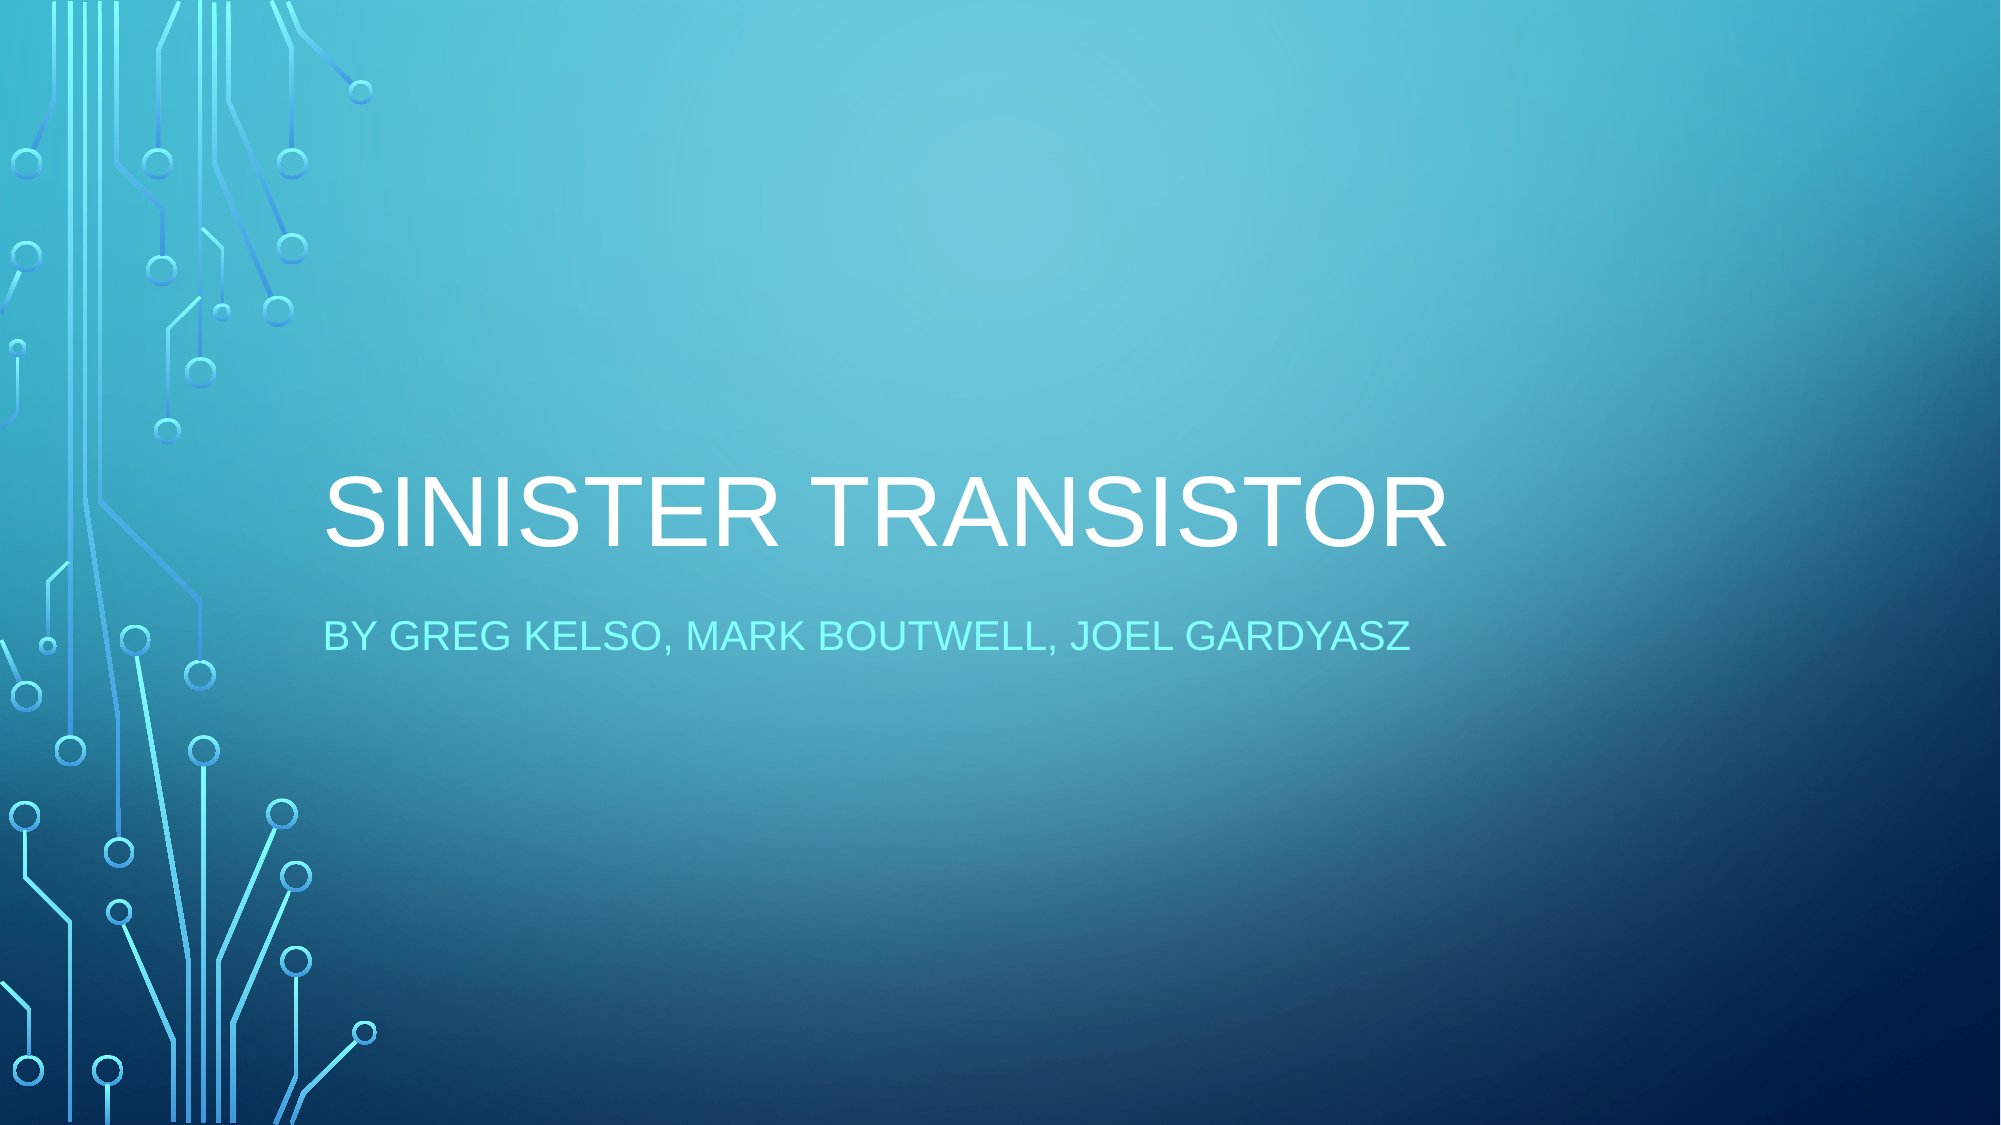

# Sinister Transistor
By Greg Kelso, Mark Boutwell, Joel Gardyasz